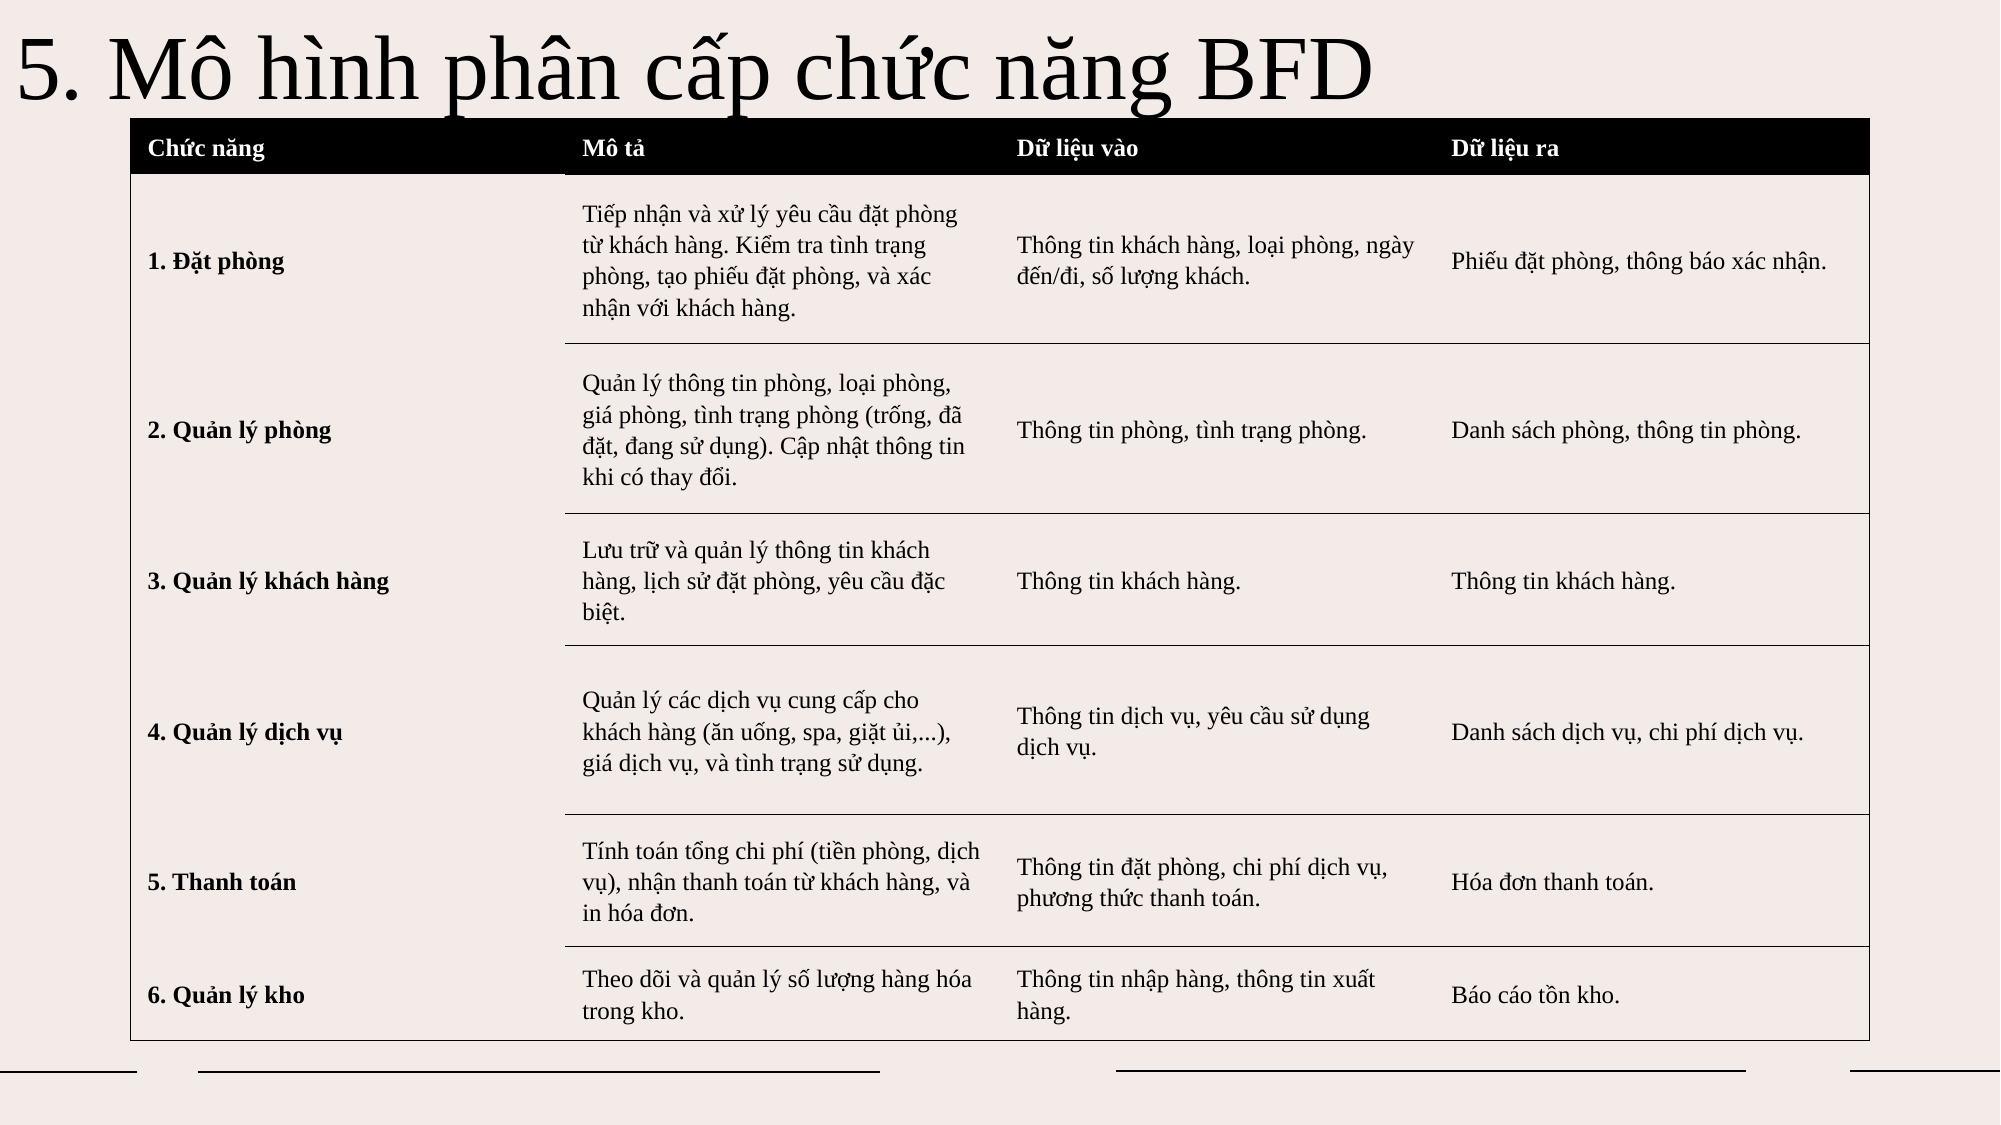

# 5. Mô hình phân cấp chức năng BFD
| Chức năng | Mô tả | Dữ liệu vào | Dữ liệu ra |
| --- | --- | --- | --- |
| 1. Đặt phòng | Tiếp nhận và xử lý yêu cầu đặt phòng từ khách hàng. Kiểm tra tình trạng phòng, tạo phiếu đặt phòng, và xác nhận với khách hàng. | Thông tin khách hàng, loại phòng, ngày đến/đi, số lượng khách. | Phiếu đặt phòng, thông báo xác nhận. |
| 2. Quản lý phòng | Quản lý thông tin phòng, loại phòng, giá phòng, tình trạng phòng (trống, đã đặt, đang sử dụng). Cập nhật thông tin khi có thay đổi. | Thông tin phòng, tình trạng phòng. | Danh sách phòng, thông tin phòng. |
| 3. Quản lý khách hàng | Lưu trữ và quản lý thông tin khách hàng, lịch sử đặt phòng, yêu cầu đặc biệt. | Thông tin khách hàng. | Thông tin khách hàng. |
| 4. Quản lý dịch vụ | Quản lý các dịch vụ cung cấp cho khách hàng (ăn uống, spa, giặt ủi,...), giá dịch vụ, và tình trạng sử dụng. | Thông tin dịch vụ, yêu cầu sử dụng dịch vụ. | Danh sách dịch vụ, chi phí dịch vụ. |
| 5. Thanh toán | Tính toán tổng chi phí (tiền phòng, dịch vụ), nhận thanh toán từ khách hàng, và in hóa đơn. | Thông tin đặt phòng, chi phí dịch vụ, phương thức thanh toán. | Hóa đơn thanh toán. |
| 6. Quản lý kho | Theo dõi và quản lý số lượng hàng hóa trong kho. | Thông tin nhập hàng, thông tin xuất hàng. | Báo cáo tồn kho. |